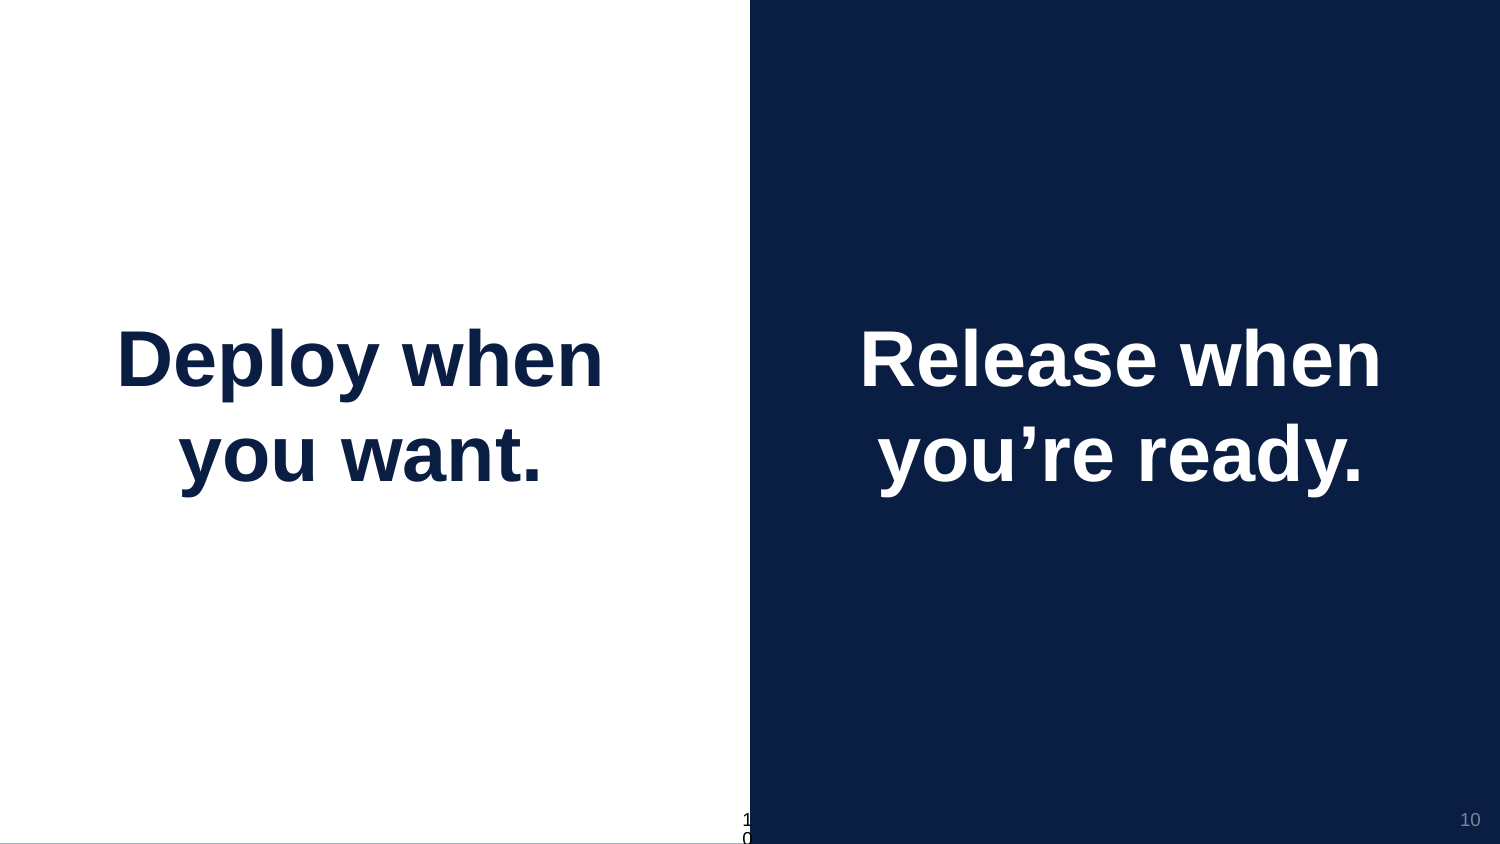

Deploy when you want.
Release when you’re ready.
10
10